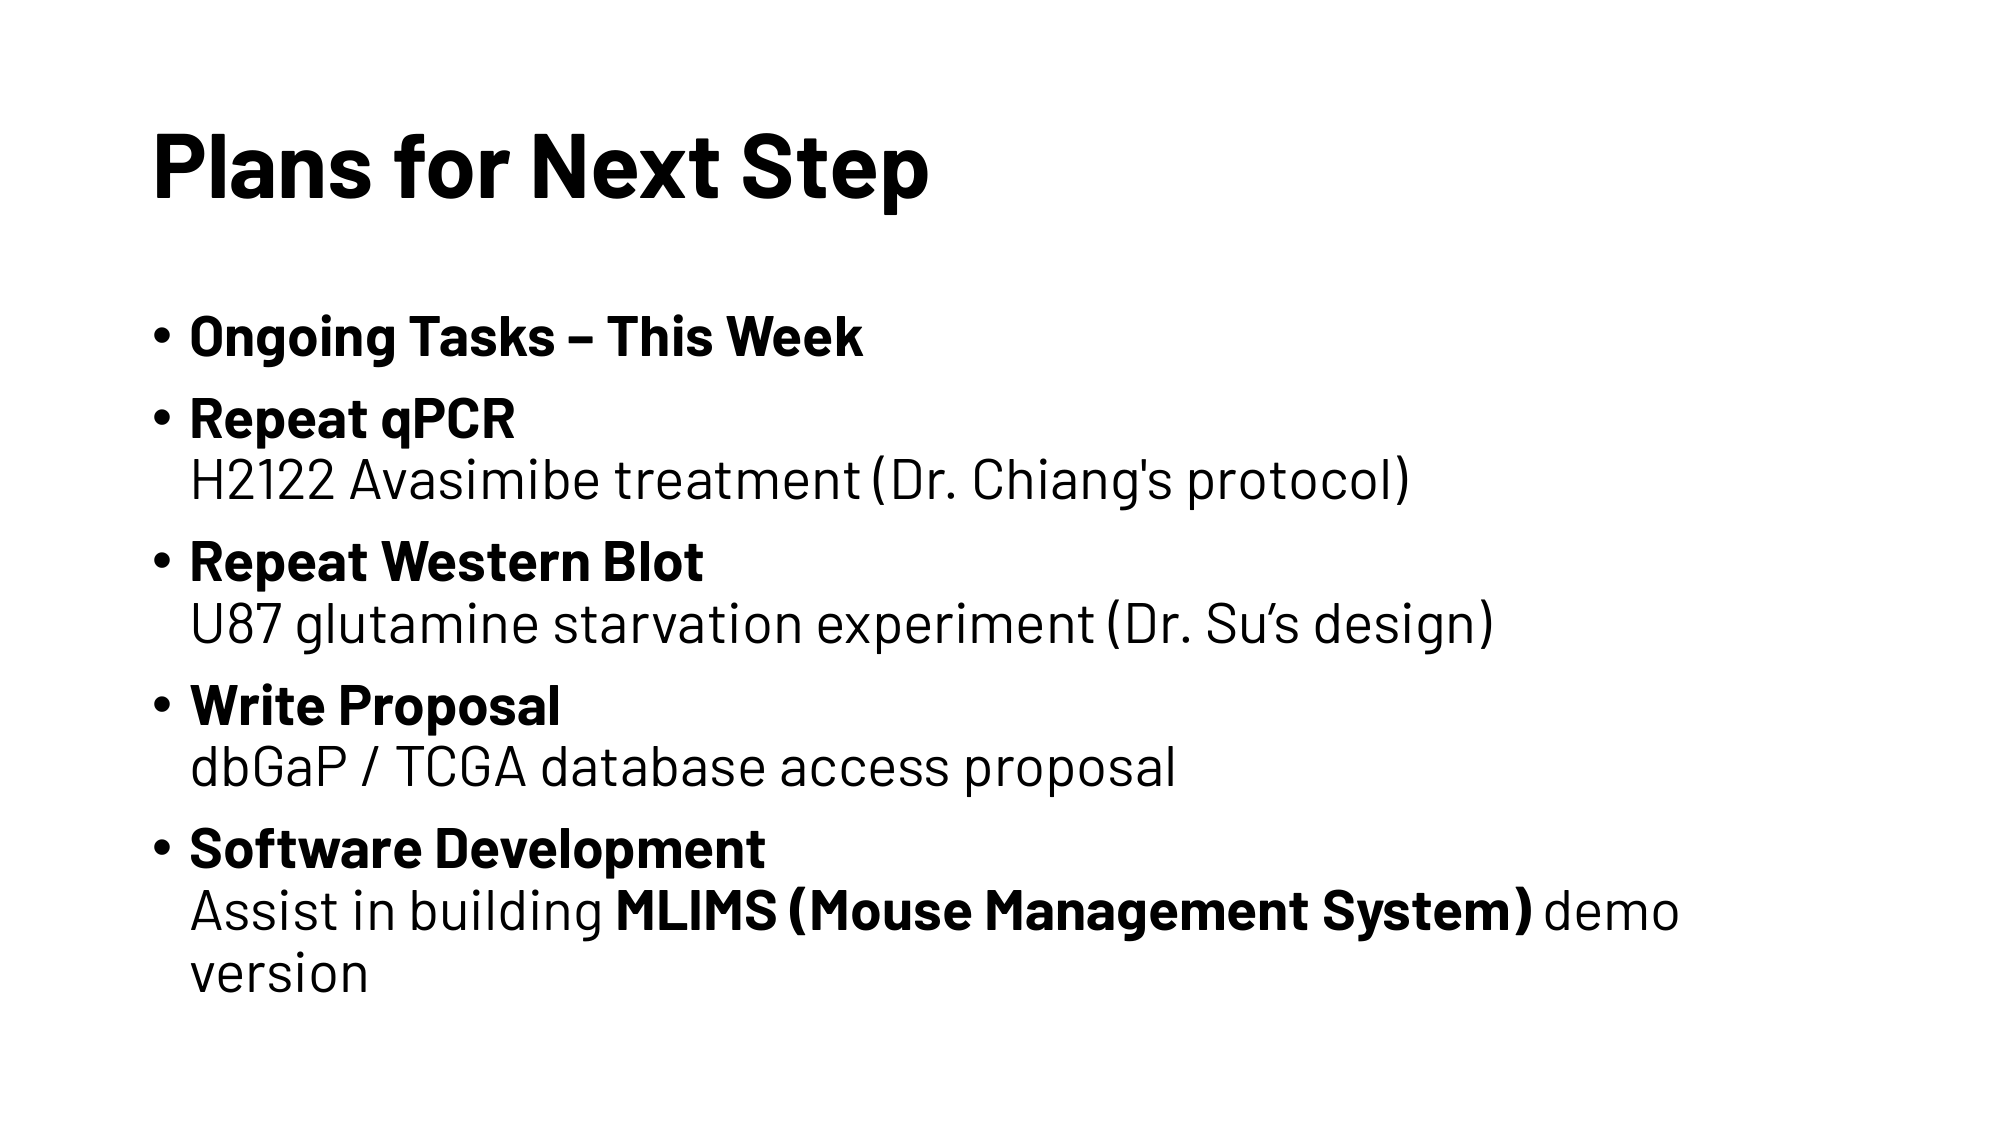

# Plans for Next Step
Ongoing Tasks – This Week
Repeat qPCR
H2122 Avasimibe treatment (Dr. Chiang's protocol)
Repeat Western Blot
U87 glutamine starvation experiment (Dr. Su’s design)
Write Proposal
dbGaP / TCGA database access proposal
Software Development
Assist in building MLIMS (Mouse Management System) demo version